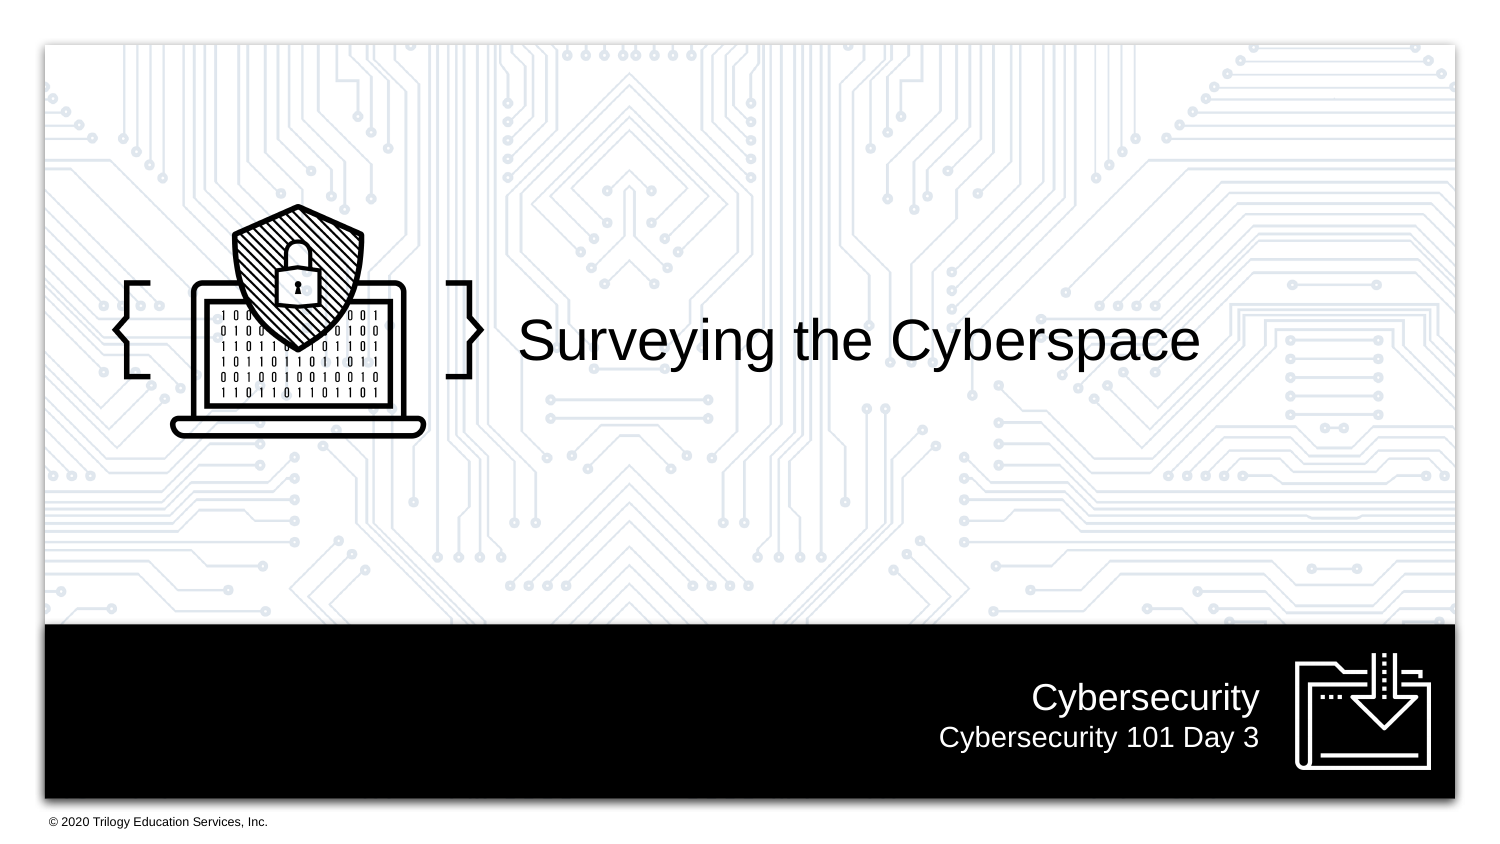

Surveying the Cyberspace
# Cybersecurity 101 Day 3